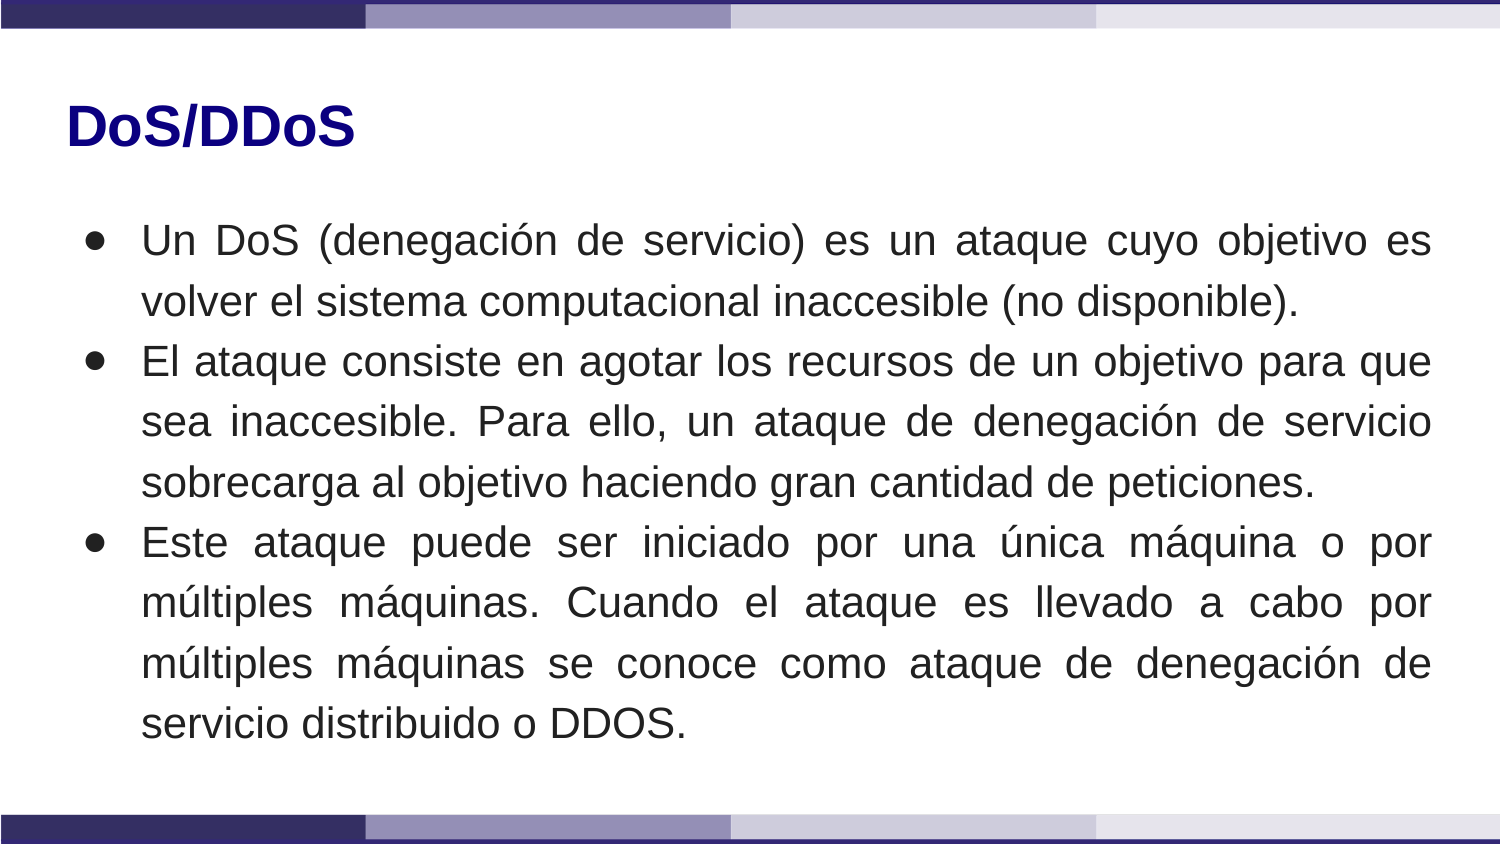

# DoS/DDoS
Un DoS (denegación de servicio) es un ataque cuyo objetivo es volver el sistema computacional inaccesible (no disponible).
El ataque consiste en agotar los recursos de un objetivo para que sea inaccesible. Para ello, un ataque de denegación de servicio sobrecarga al objetivo haciendo gran cantidad de peticiones.
Este ataque puede ser iniciado por una única máquina o por múltiples máquinas. Cuando el ataque es llevado a cabo por múltiples máquinas se conoce como ataque de denegación de servicio distribuido o DDOS.